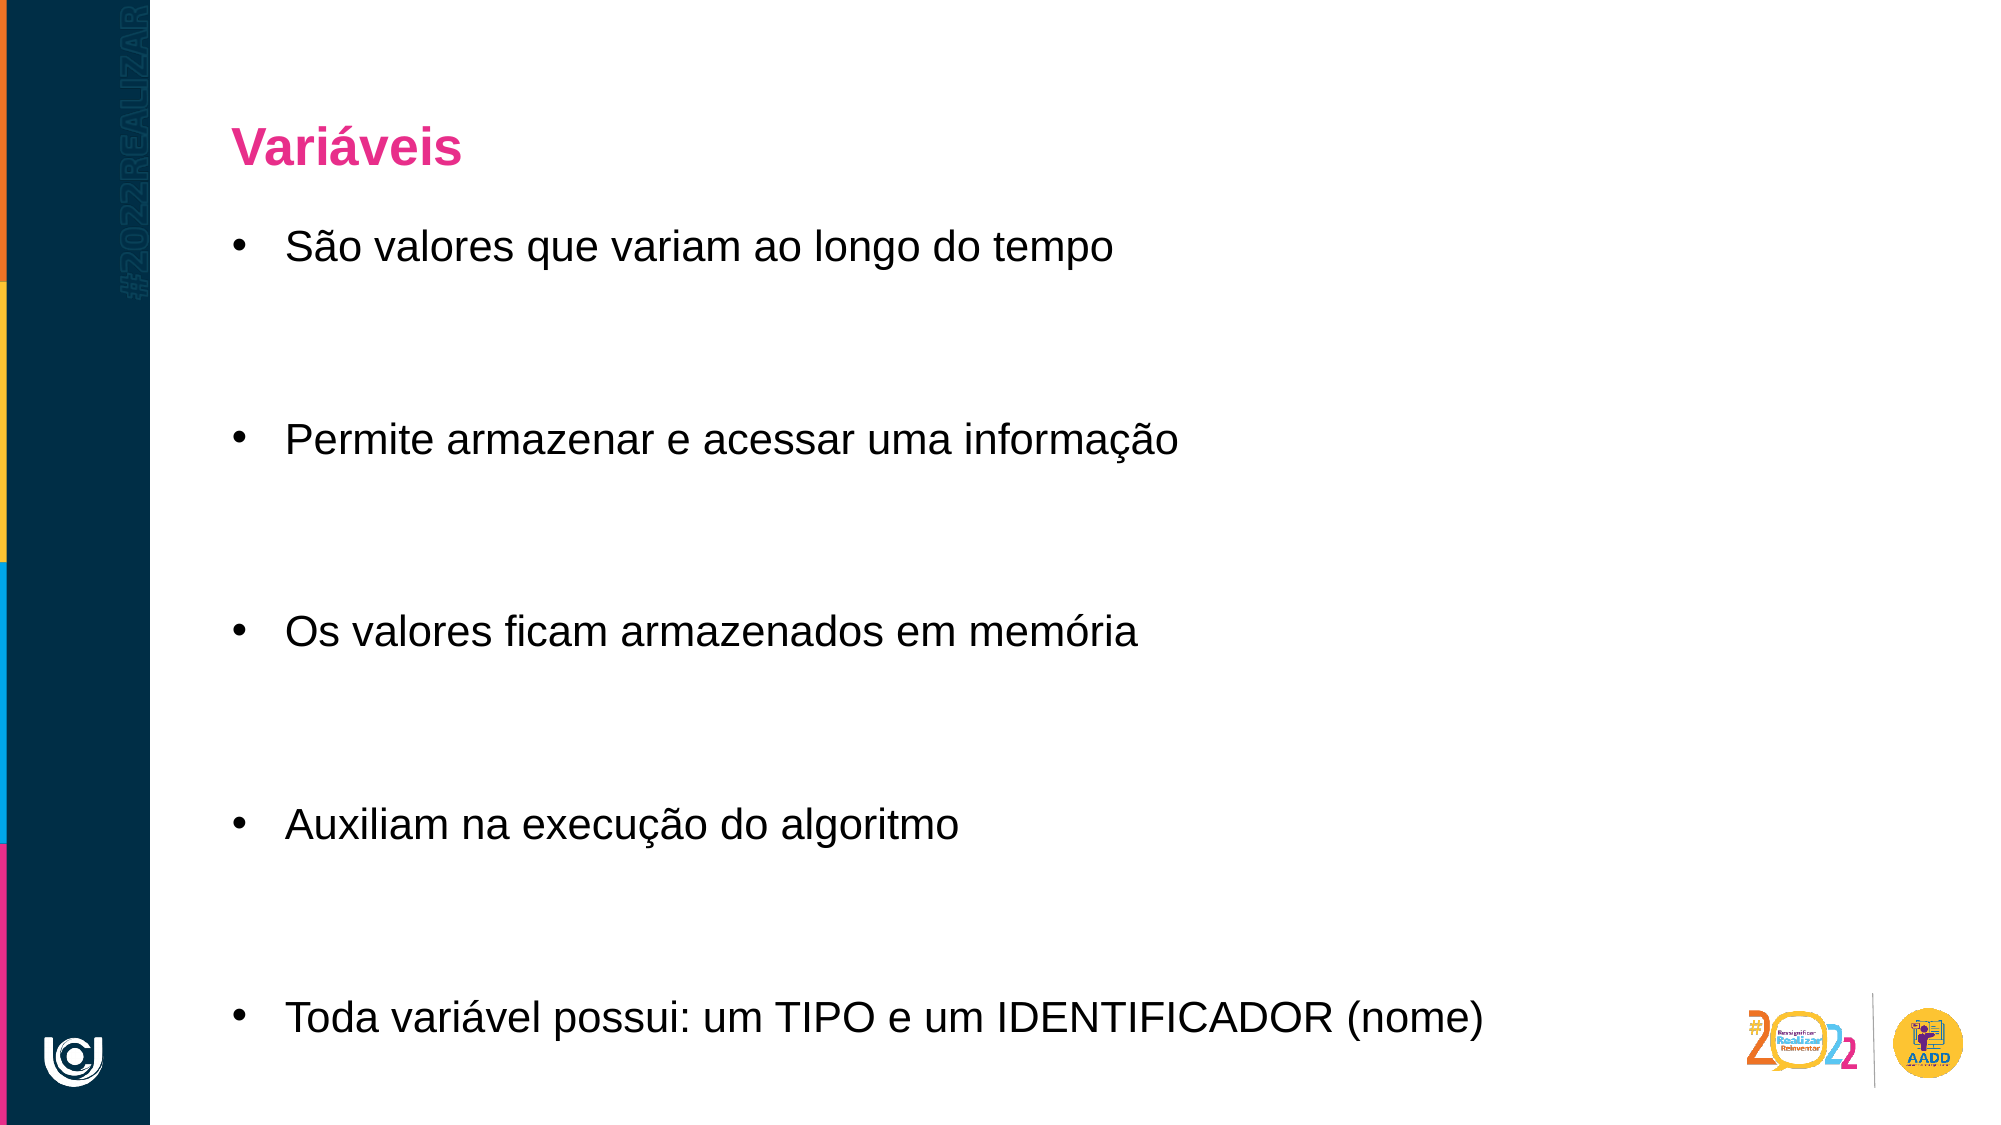

Variáveis
São valores que variam ao longo do tempo

Permite armazenar e acessar uma informação

Os valores ficam armazenados em memória

Auxiliam na execução do algoritmo

Toda variável possui: um TIPO e um IDENTIFICADOR (nome)